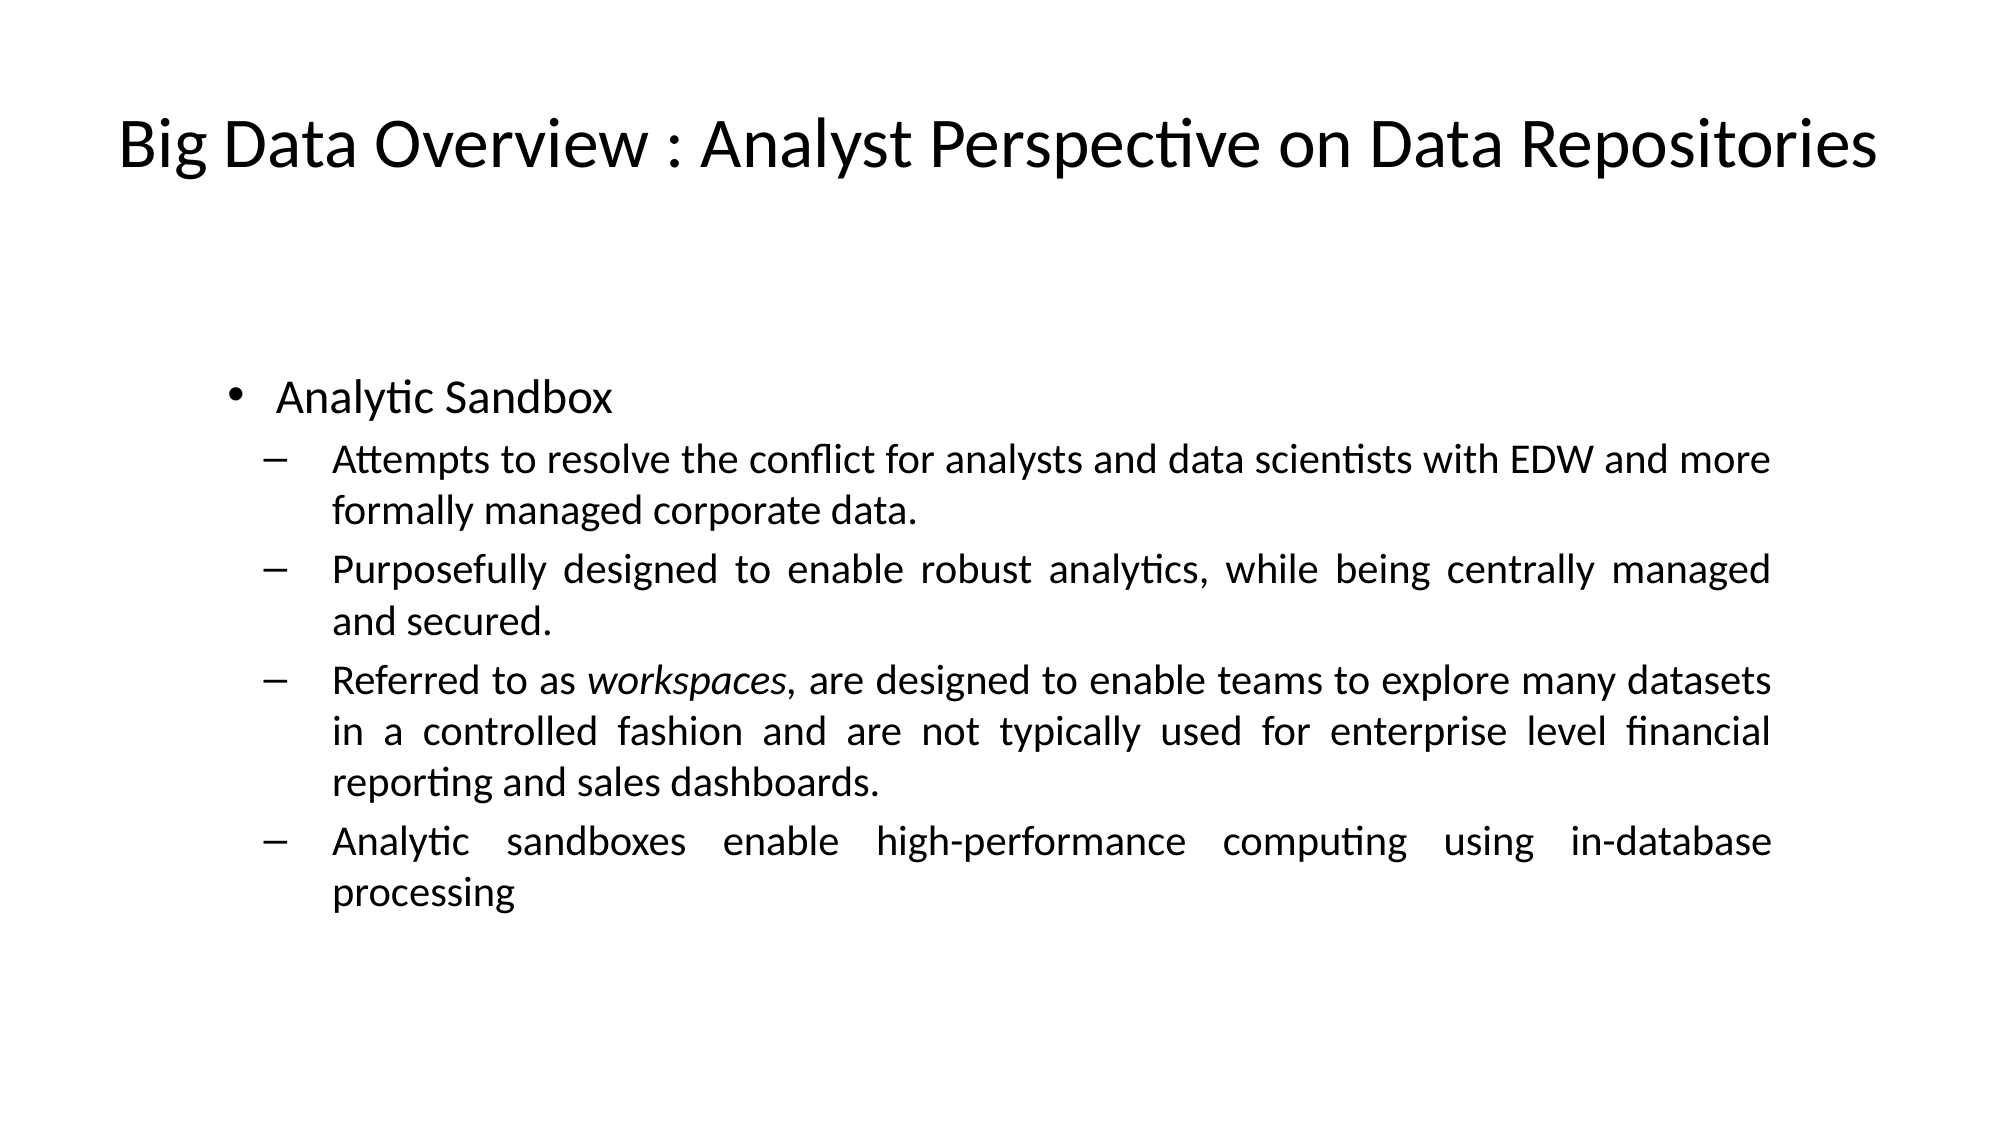

# Big Data Overview : Analyst Perspective on Data Repositories
Analytic Sandbox
Attempts to resolve the conflict for analysts and data scientists with EDW and more formally managed corporate data.
Purposefully designed to enable robust analytics, while being centrally managed and secured.
Referred to as workspaces, are designed to enable teams to explore many datasets in a controlled fashion and are not typically used for enterprise level financial reporting and sales dashboards.
Analytic sandboxes enable high-performance computing using in-database processing